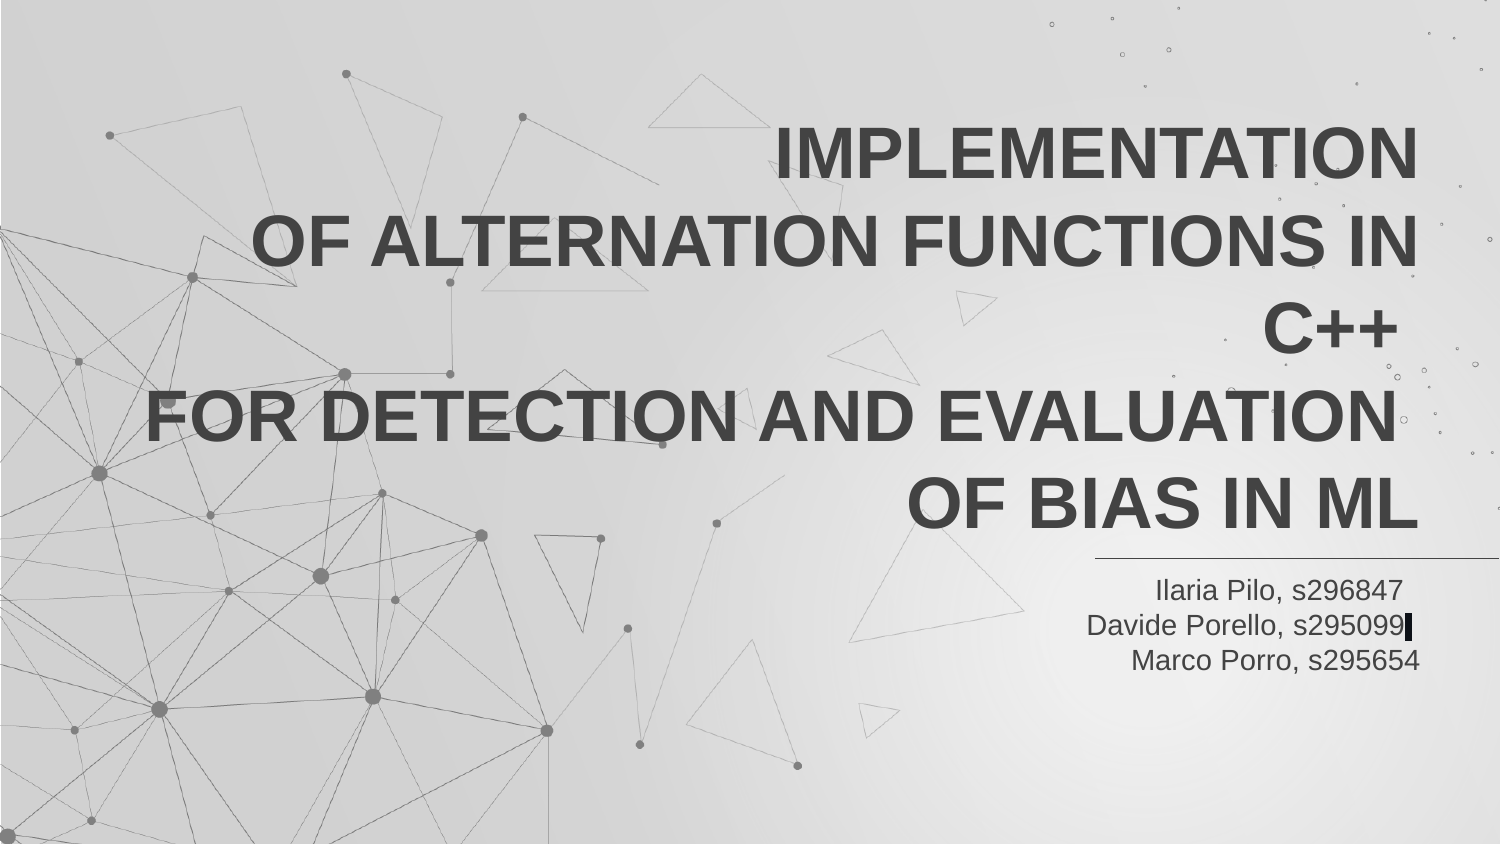

# IMPLEMENTATION
OF ALTERNATION FUNCTIONS IN C++
FOR DETECTION AND EVALUATION
OF BIAS IN ML
Ilaria Pilo, s296847
Davide Porello, s295099
Marco Porro, s295654